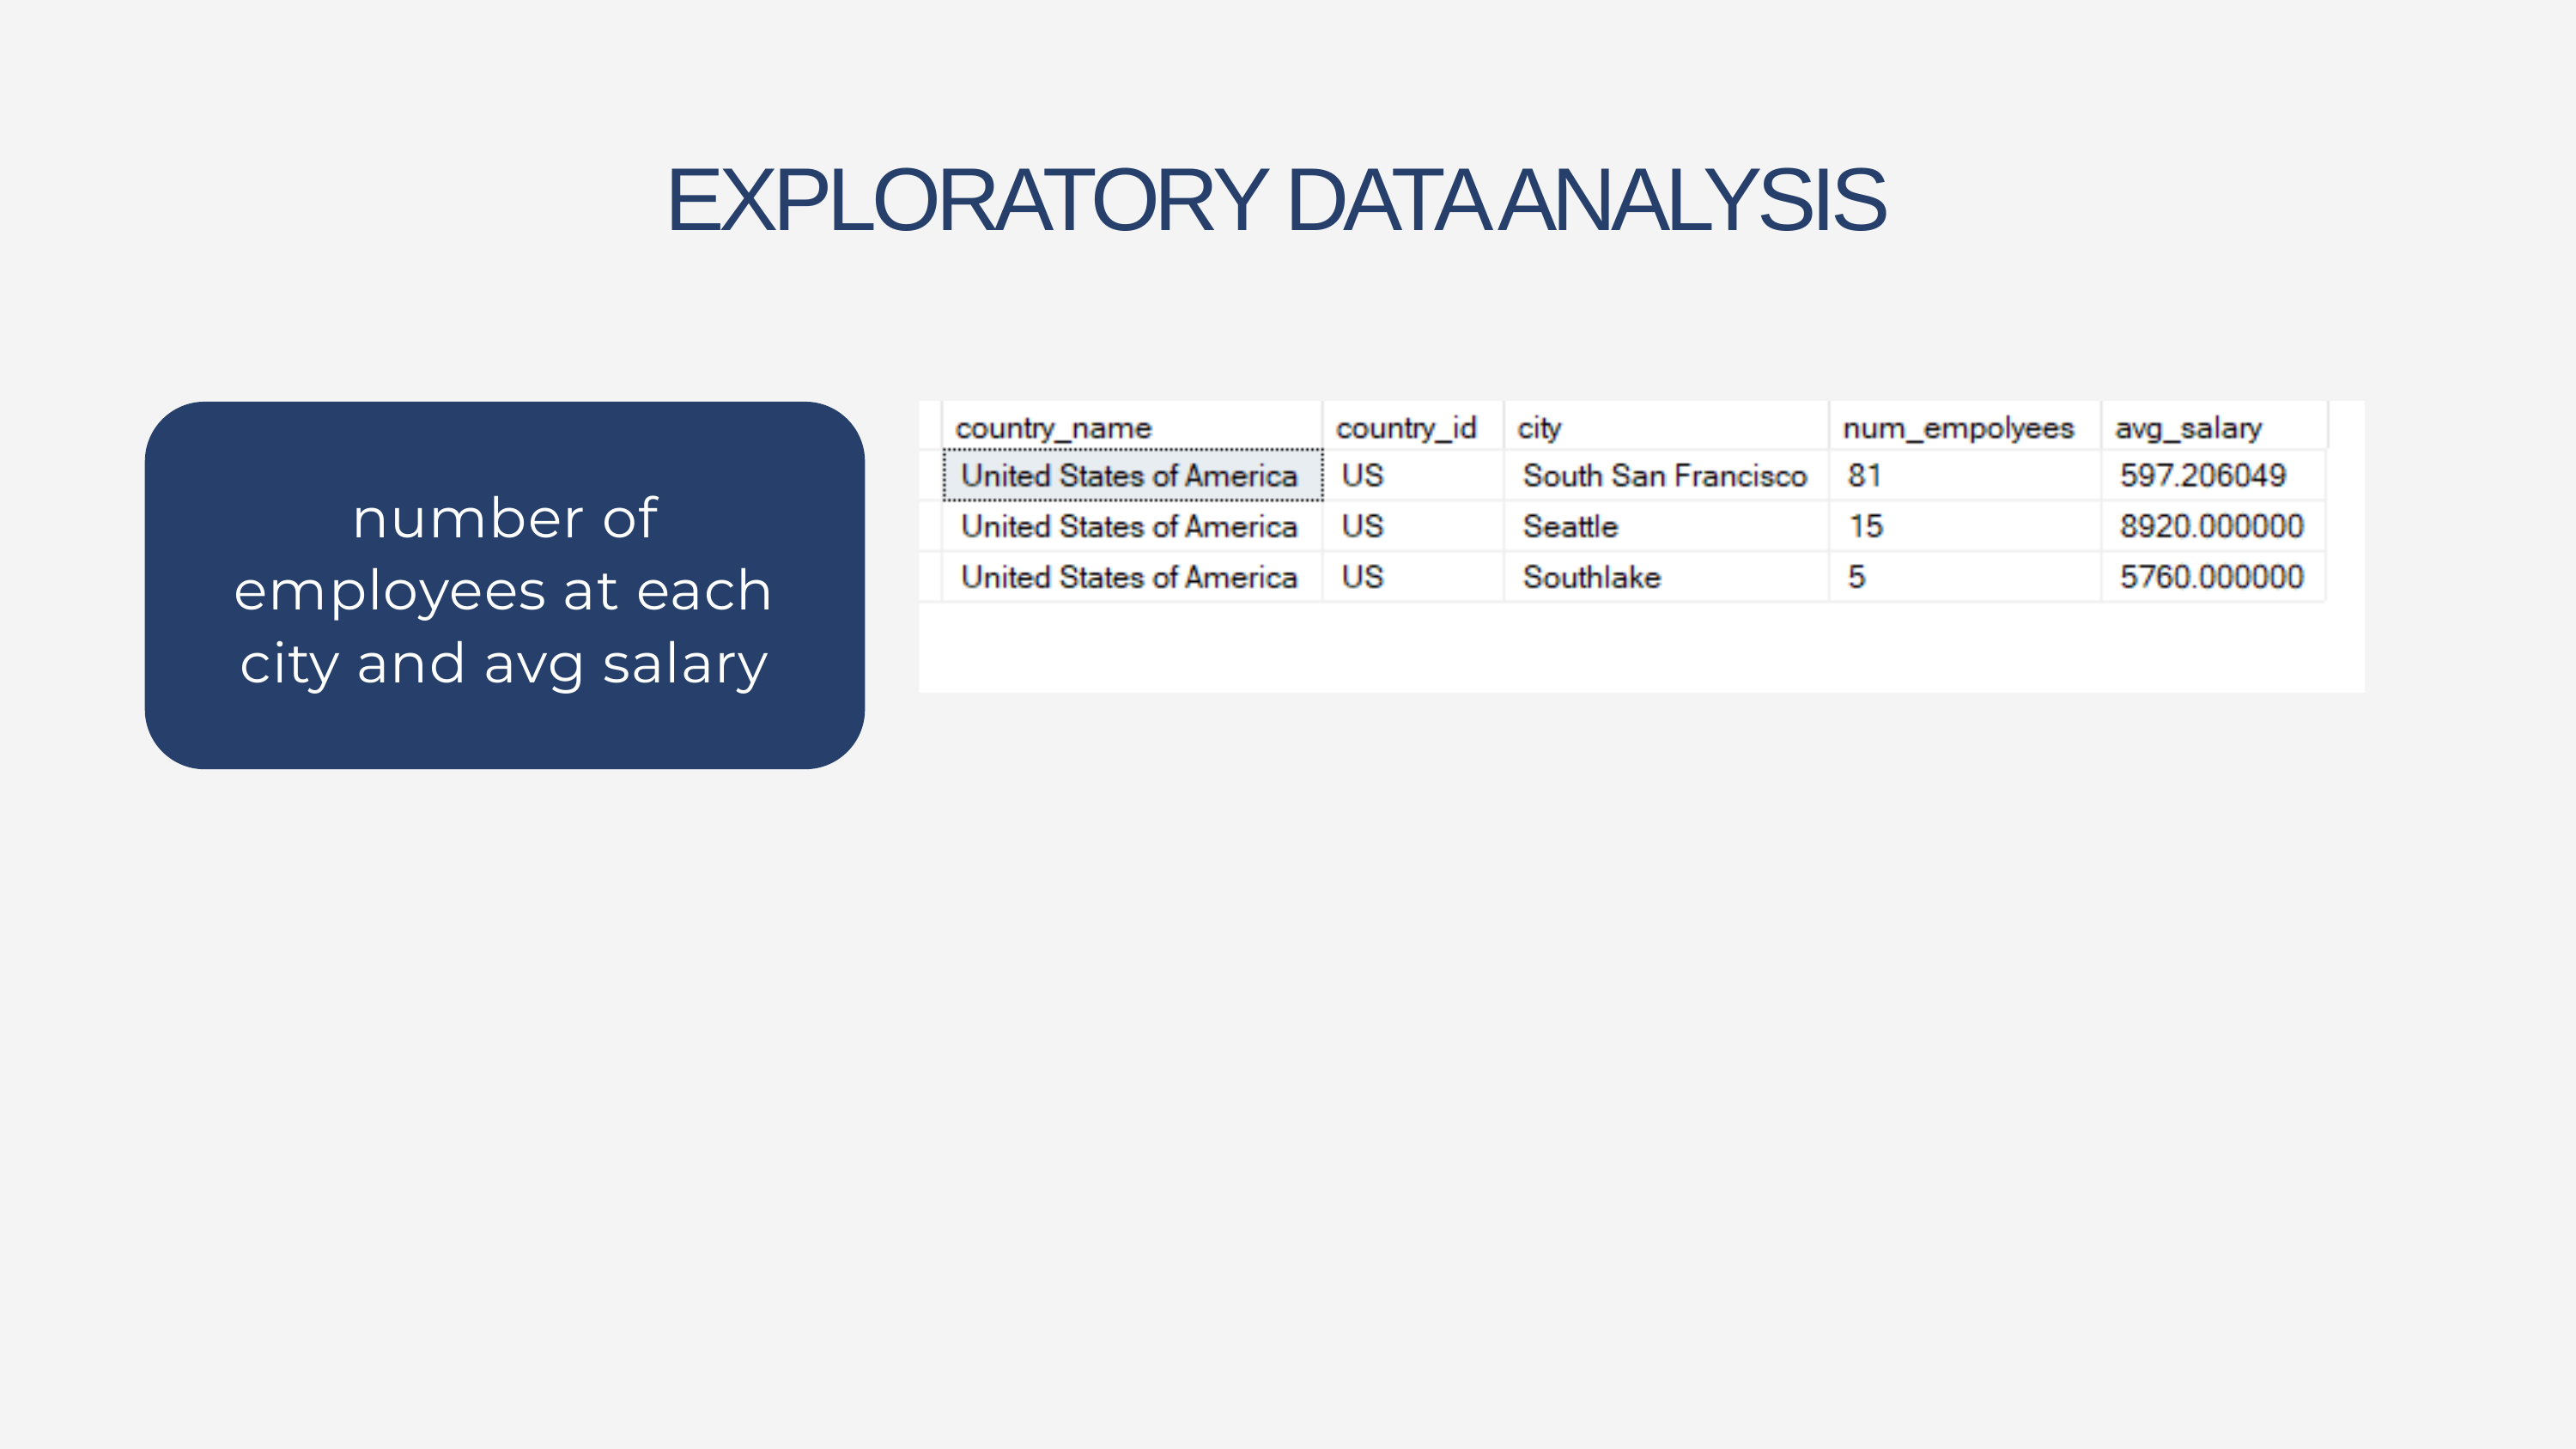

EXPLORATORY DATA ANALYSIS

number of employees at each city and avg salary